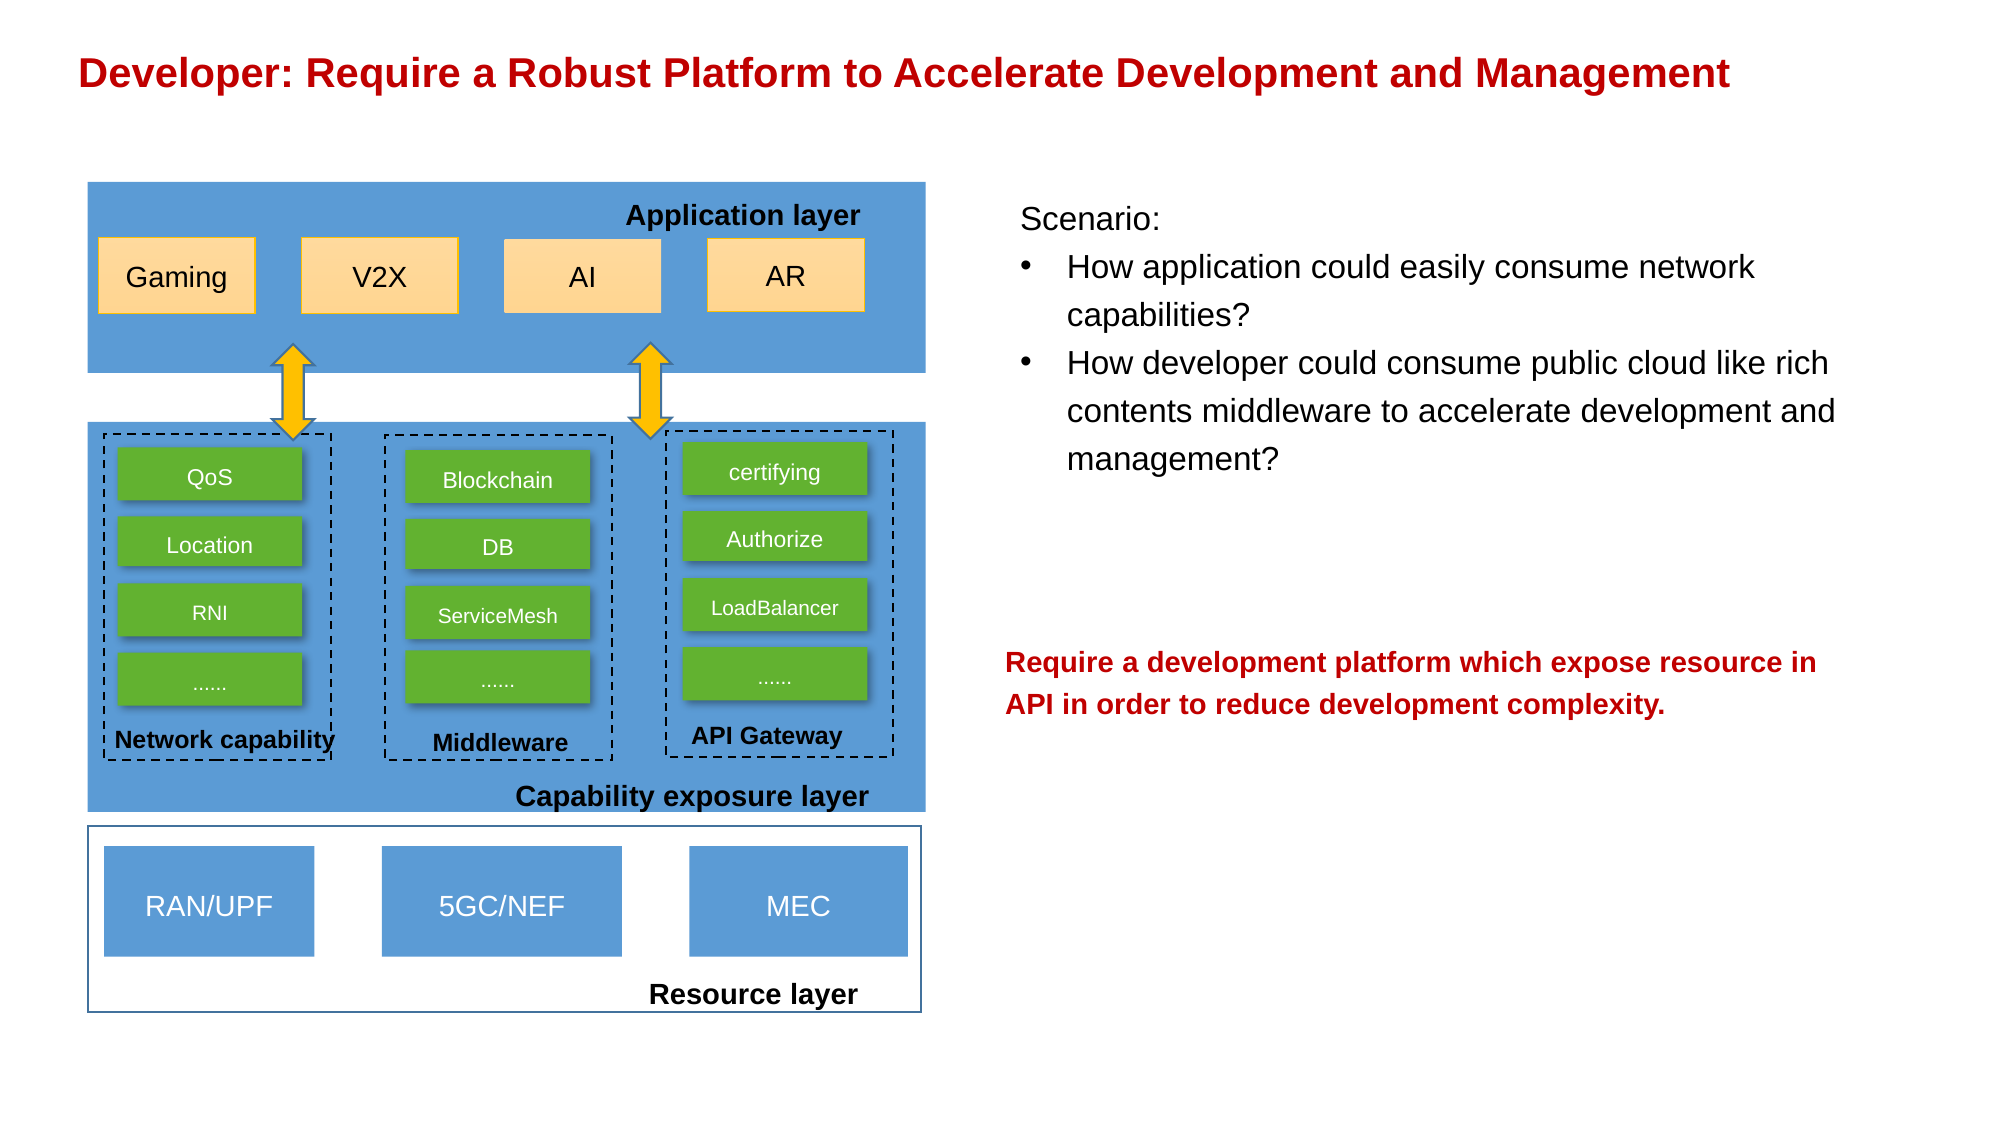

Developer: Require a Robust Platform to Accelerate Development and Management

Scenario:
How application could easily consume network capabilities?
How developer could consume public cloud like rich contents middleware to accelerate development and management?
Application layer
V2X
Gaming
AR
AI

certifying
Authorize
LoadBalancer
......
API Gateway

Blockchain
DB
ServiceMesh
......
Middleware
QoS
Location
RNI
Require a development platform which expose resource in API in order to reduce development complexity.
......
Network capability
Capability exposure layer

RAN/UPF
5GC/NEF
MEC
Resource layer